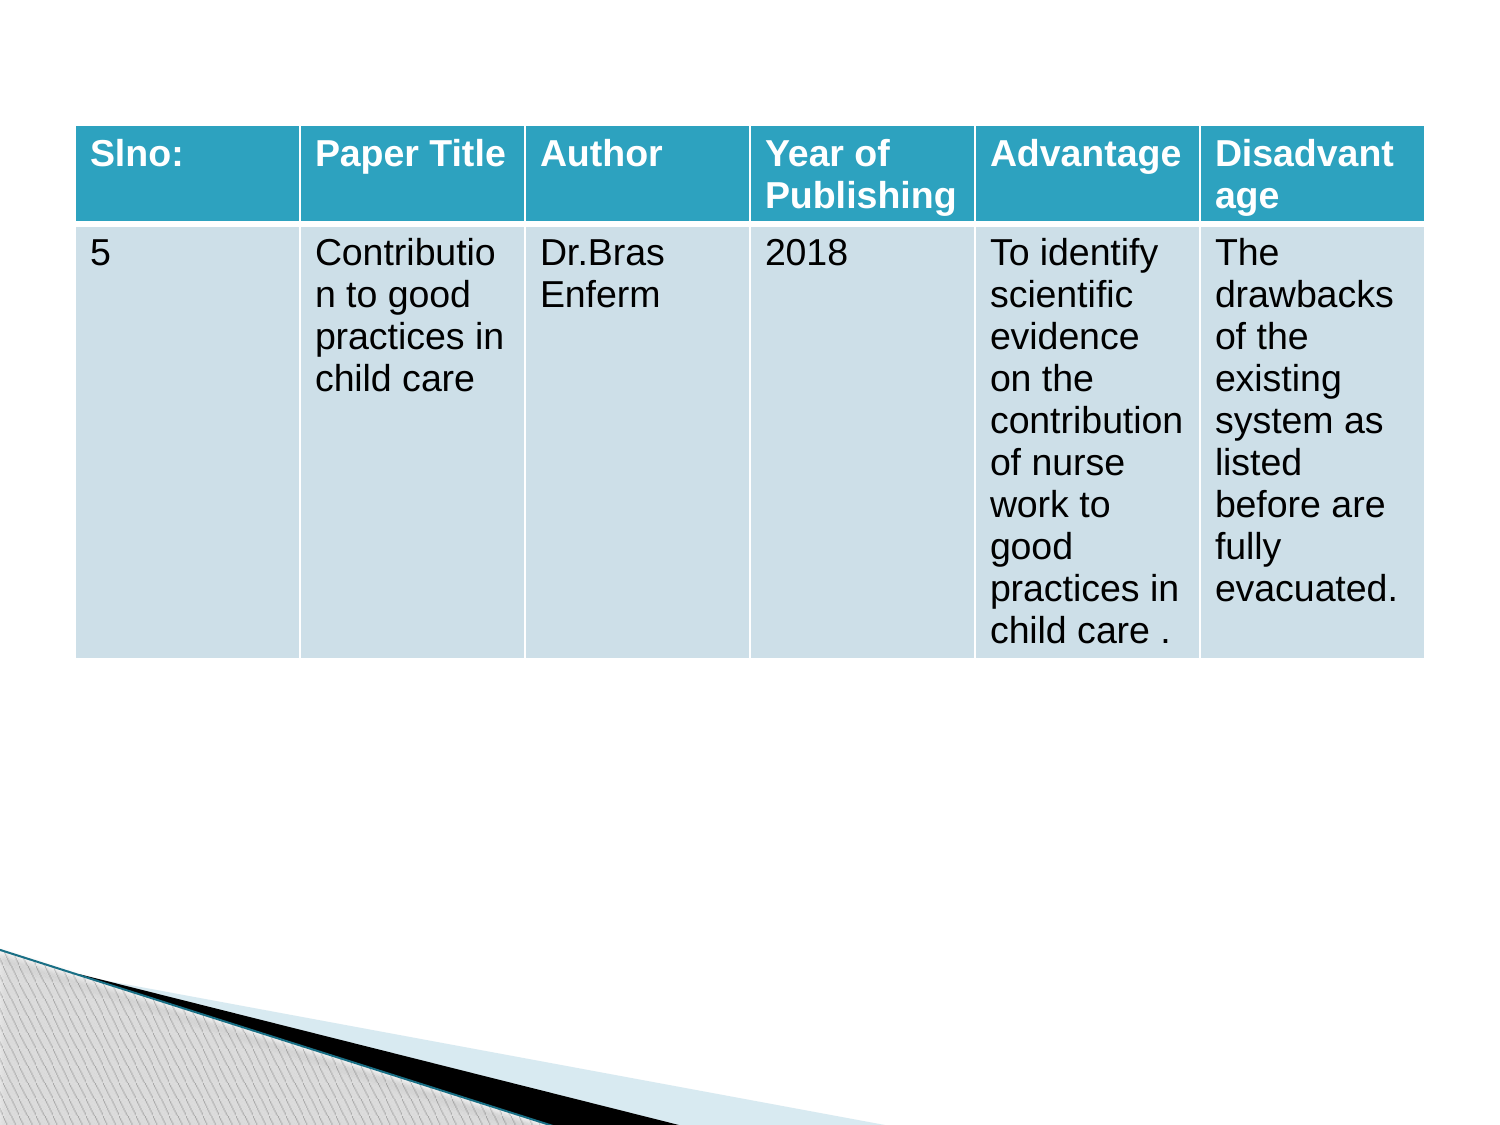

| Slno: | Paper Title | Author | Year of Publishing | Advantage | Disadvantage |
| --- | --- | --- | --- | --- | --- |
| 5 | Contribution to good practices in child care | Dr.Bras Enferm | 2018 | To identify scientific evidence on the contribution of nurse work to good practices in child care . | The drawbacks of the existing system as listed before are fully evacuated. |